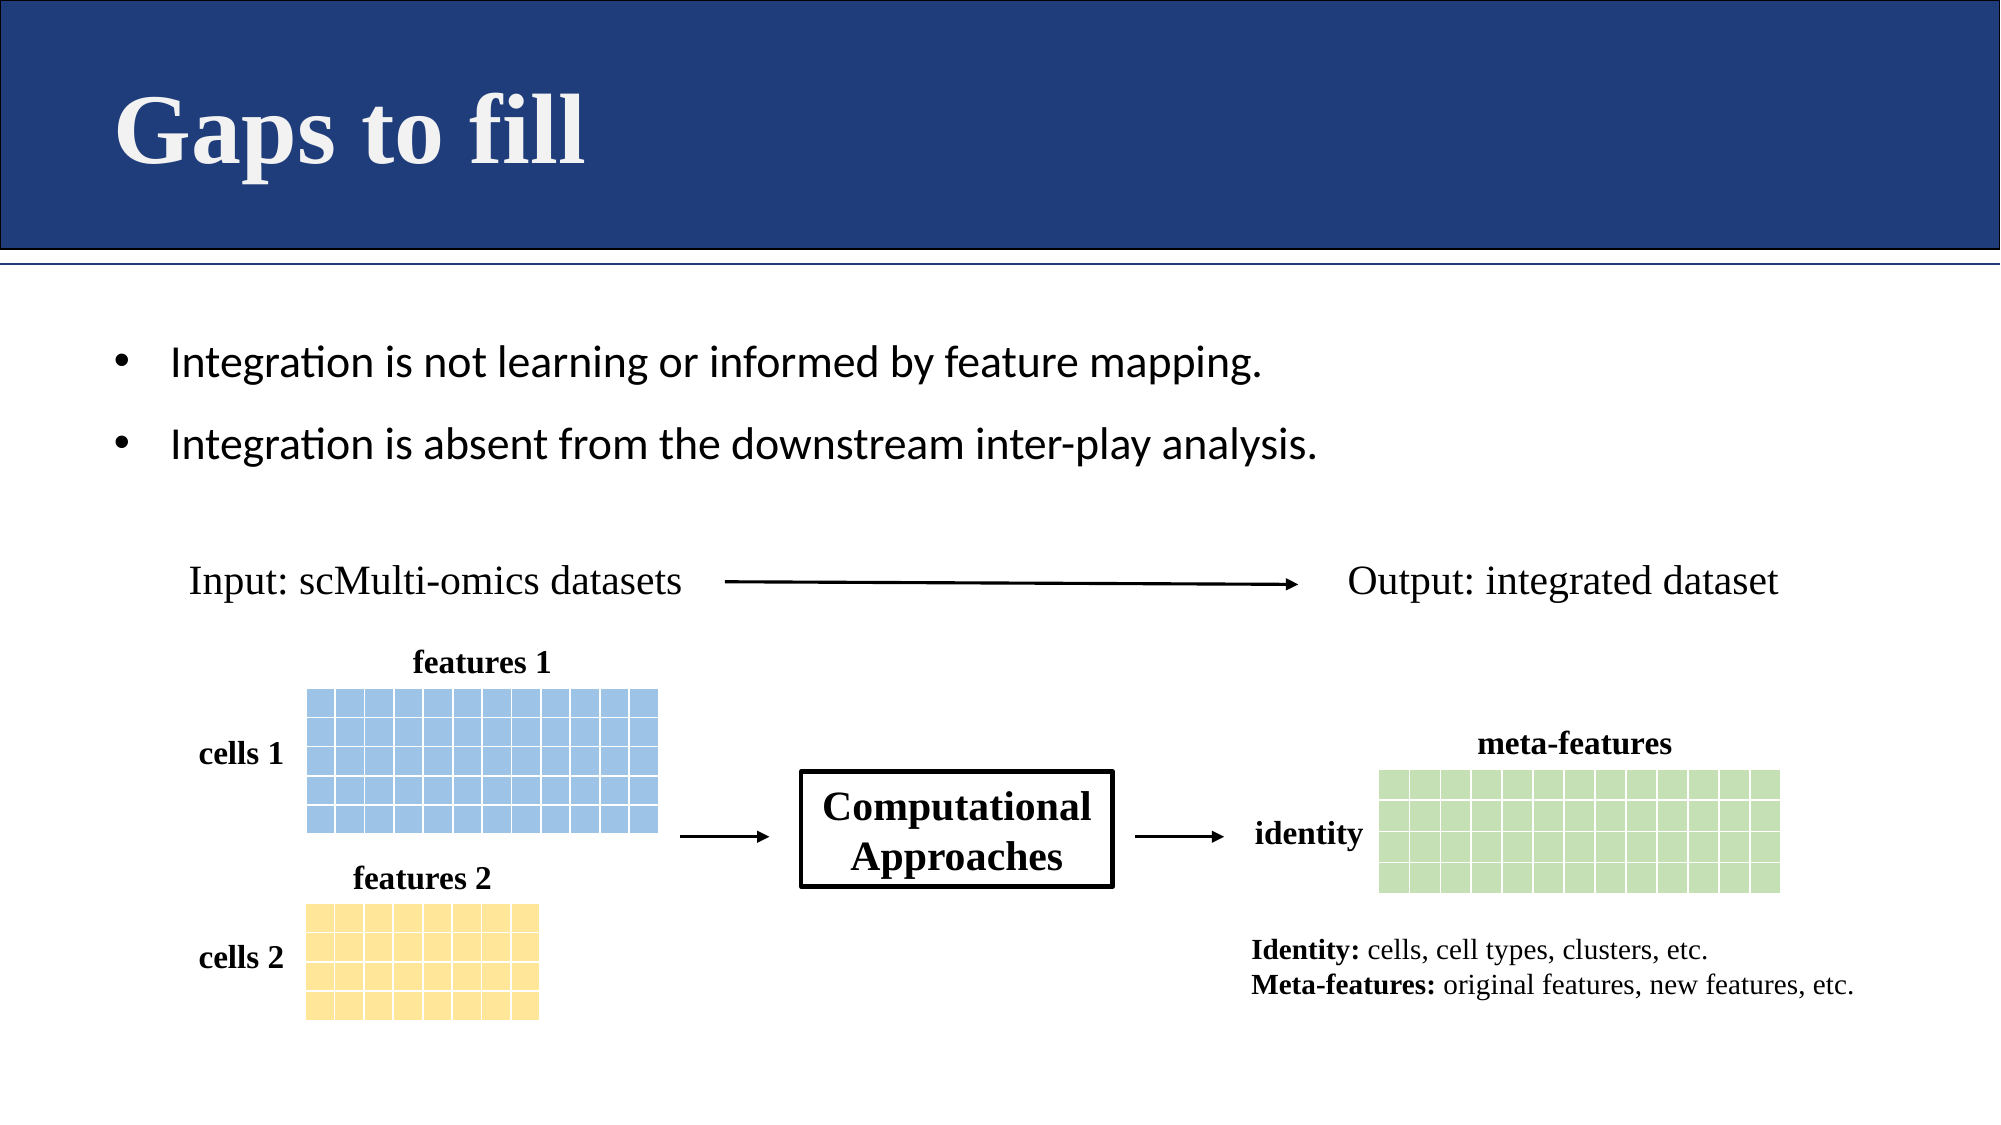

Gaps to fill
Integration is not learning or informed by feature mapping.
Integration is absent from the downstream inter-play analysis.
Input: scMulti-omics datasets
Output: integrated dataset
features 1
|  |  |  |  |  |  |  |  |  |  |  |  |
| --- | --- | --- | --- | --- | --- | --- | --- | --- | --- | --- | --- |
|  |  |  |  |  |  |  |  |  |  |  |  |
|  |  |  |  |  |  |  |  |  |  |  |  |
|  |  |  |  |  |  |  |  |  |  |  |  |
|  |  |  |  |  |  |  |  |  |  |  |  |
meta-features
cells 1
|  |  |  |  |  |  |  |  |
| --- | --- | --- | --- | --- | --- | --- | --- |
|  |  |  |  |  |  |  |  |
|  |  |  |  |  |  |  |  |
|  |  |  |  |  |  |  |  |
|  |  |  |  |  |  |
| --- | --- | --- | --- | --- | --- |
|  |  |  |  |  |  |
|  |  |  |  |  |  |
|  |  |  |  |  |  |
Computational Approaches
identity
features 2
|  |  |  |  |  |  |  |  |
| --- | --- | --- | --- | --- | --- | --- | --- |
|  |  |  |  |  |  |  |  |
|  |  |  |  |  |  |  |  |
|  |  |  |  |  |  |  |  |
Identity: cells, cell types, clusters, etc.
Meta-features: original features, new features, etc.
cells 2